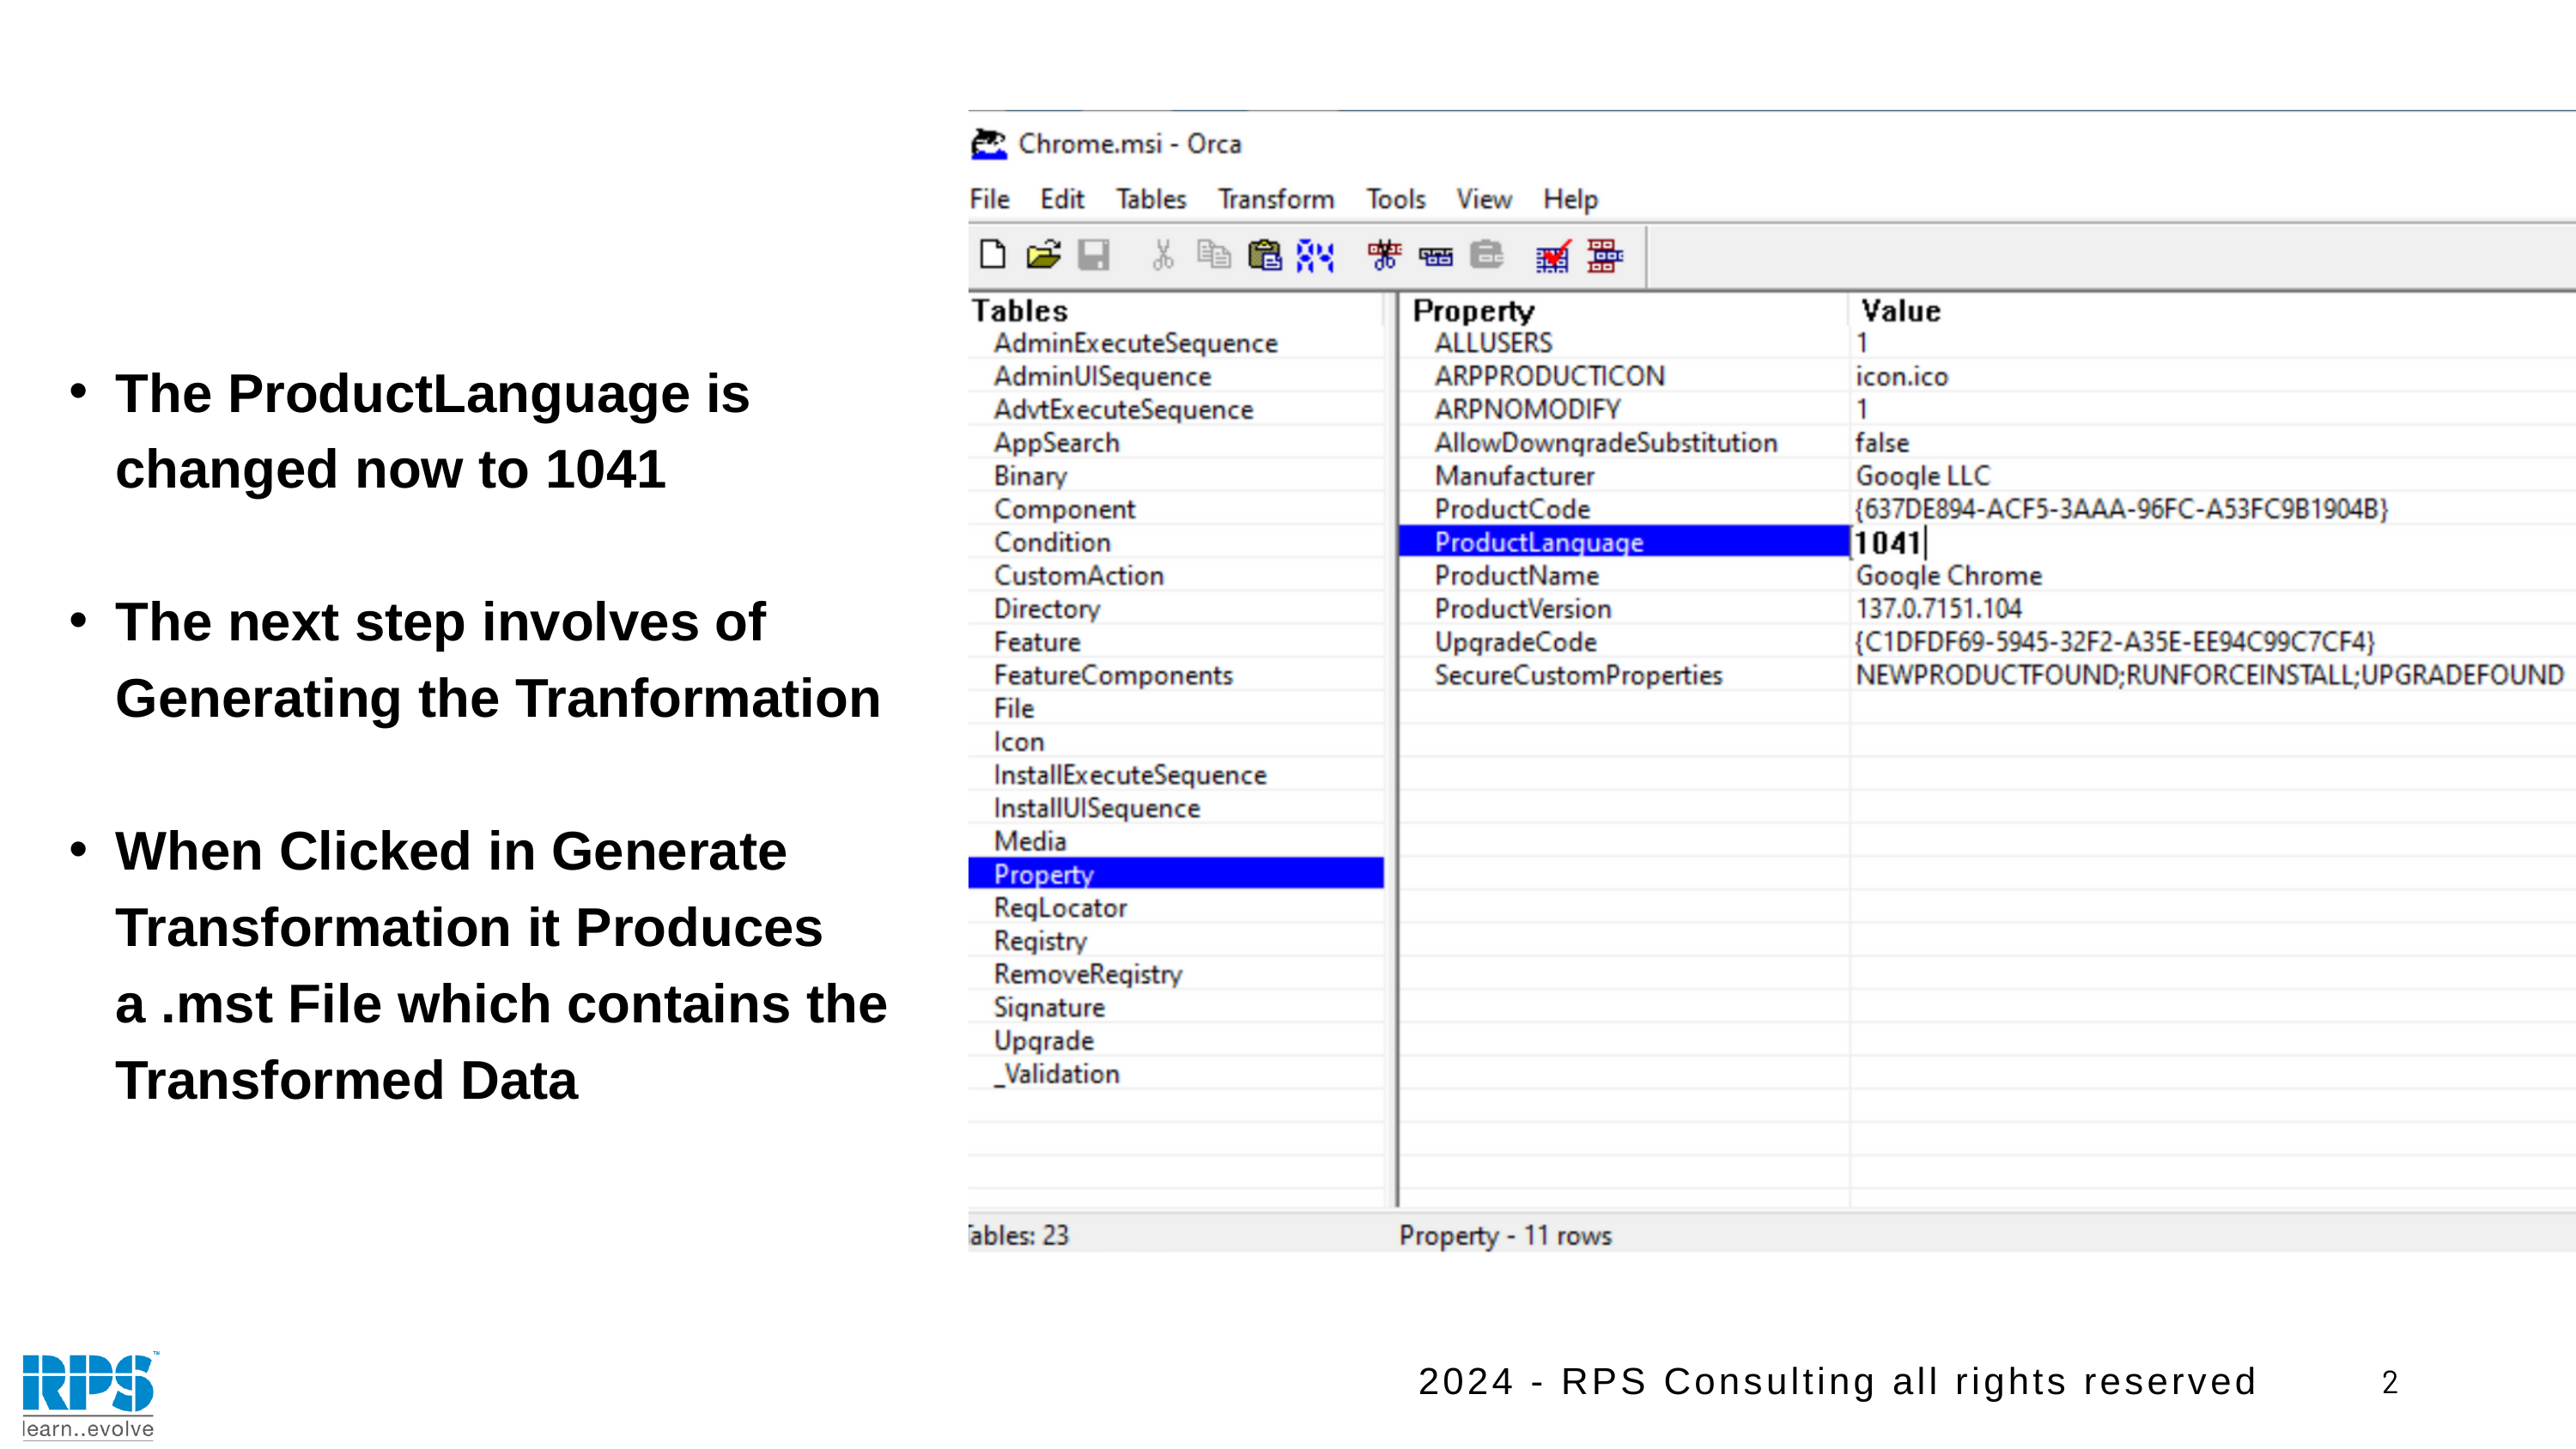

The ProductLanguage is changed now to 1041

The next step involves of  Generating the Tranformation

When Clicked in Generate Transformation it Produces a .mst File which contains the Transformed Data

2
2024 - RPS Consulting all rights reserved